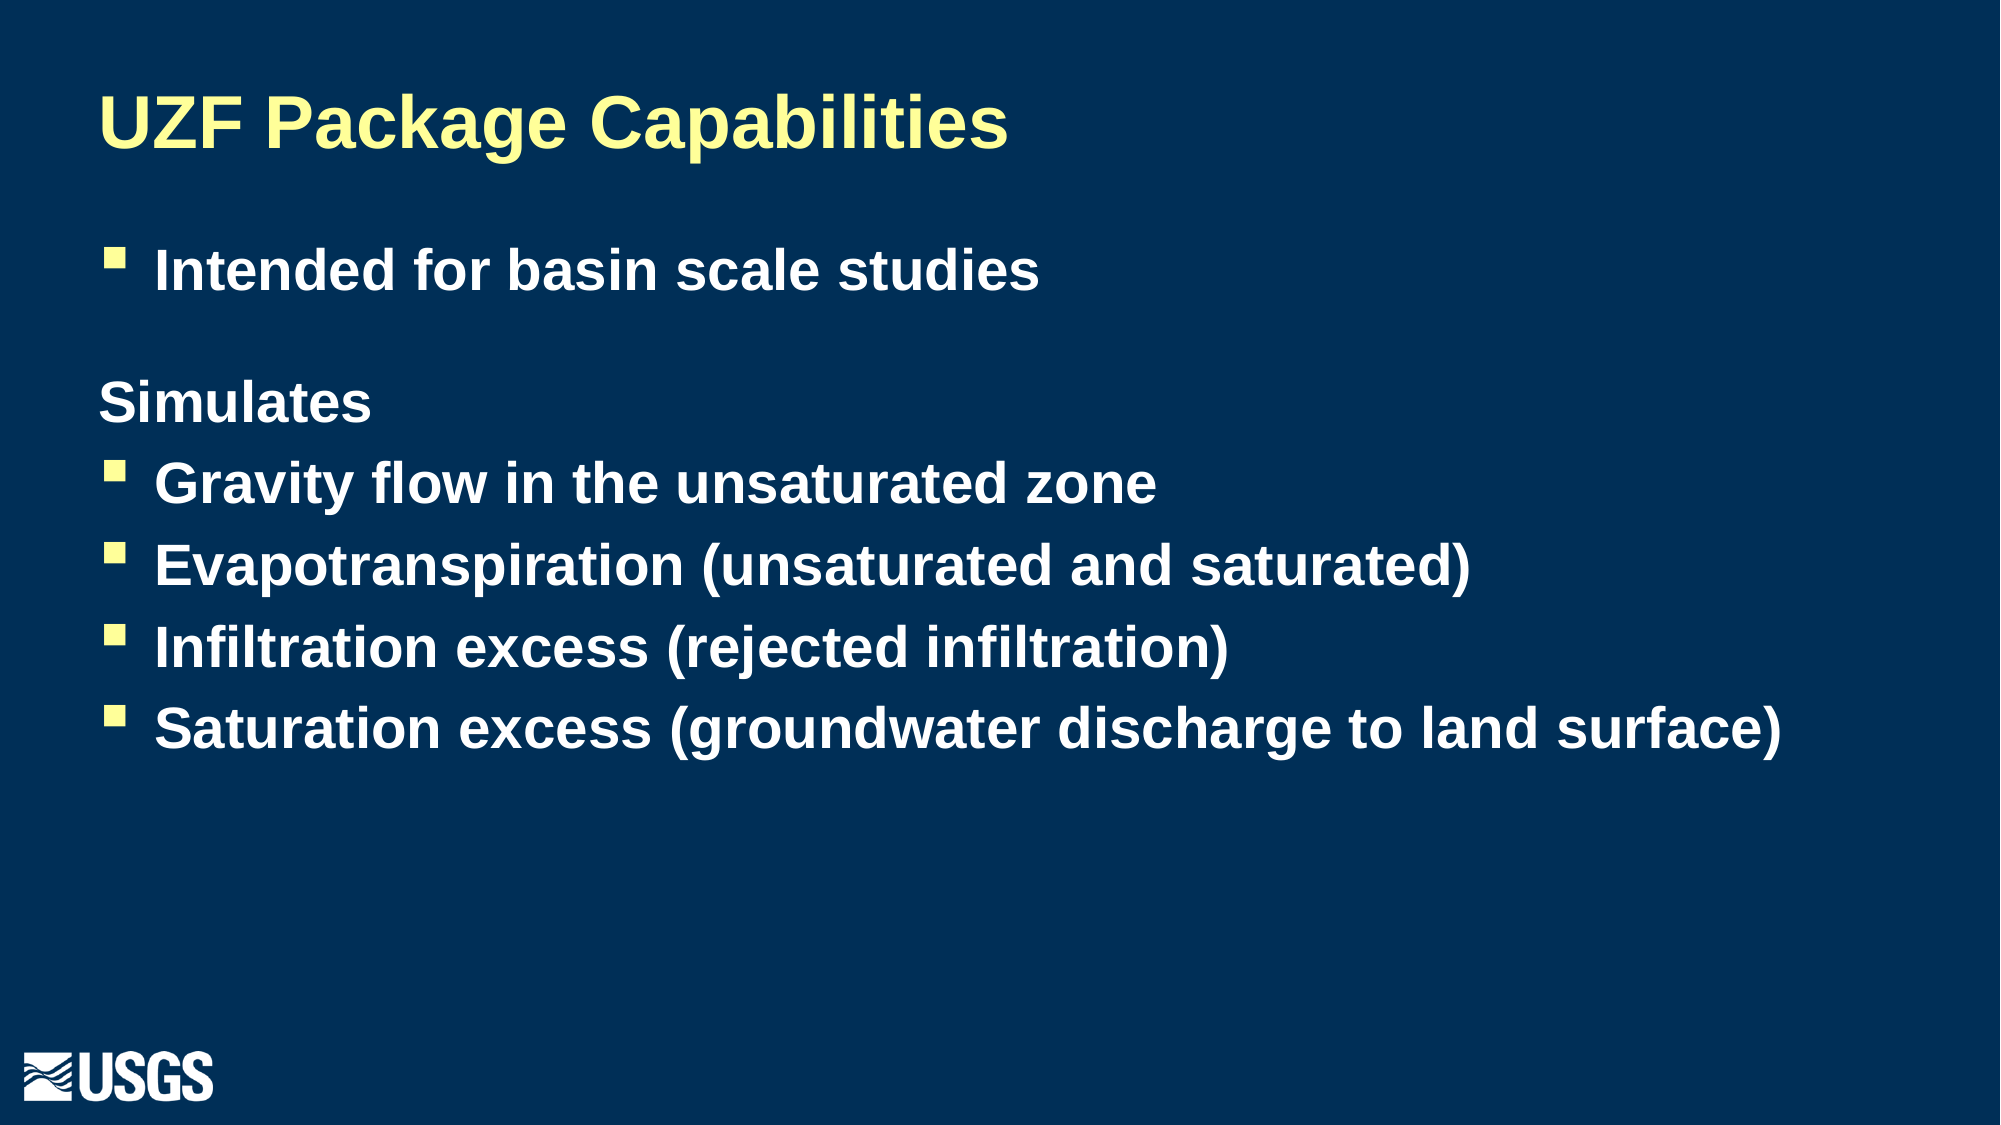

# UZF Package Capabilities
Intended for basin scale studies
Simulates
Gravity flow in the unsaturated zone
Evapotranspiration (unsaturated and saturated)
Infiltration excess (rejected infiltration)
Saturation excess (groundwater discharge to land surface)